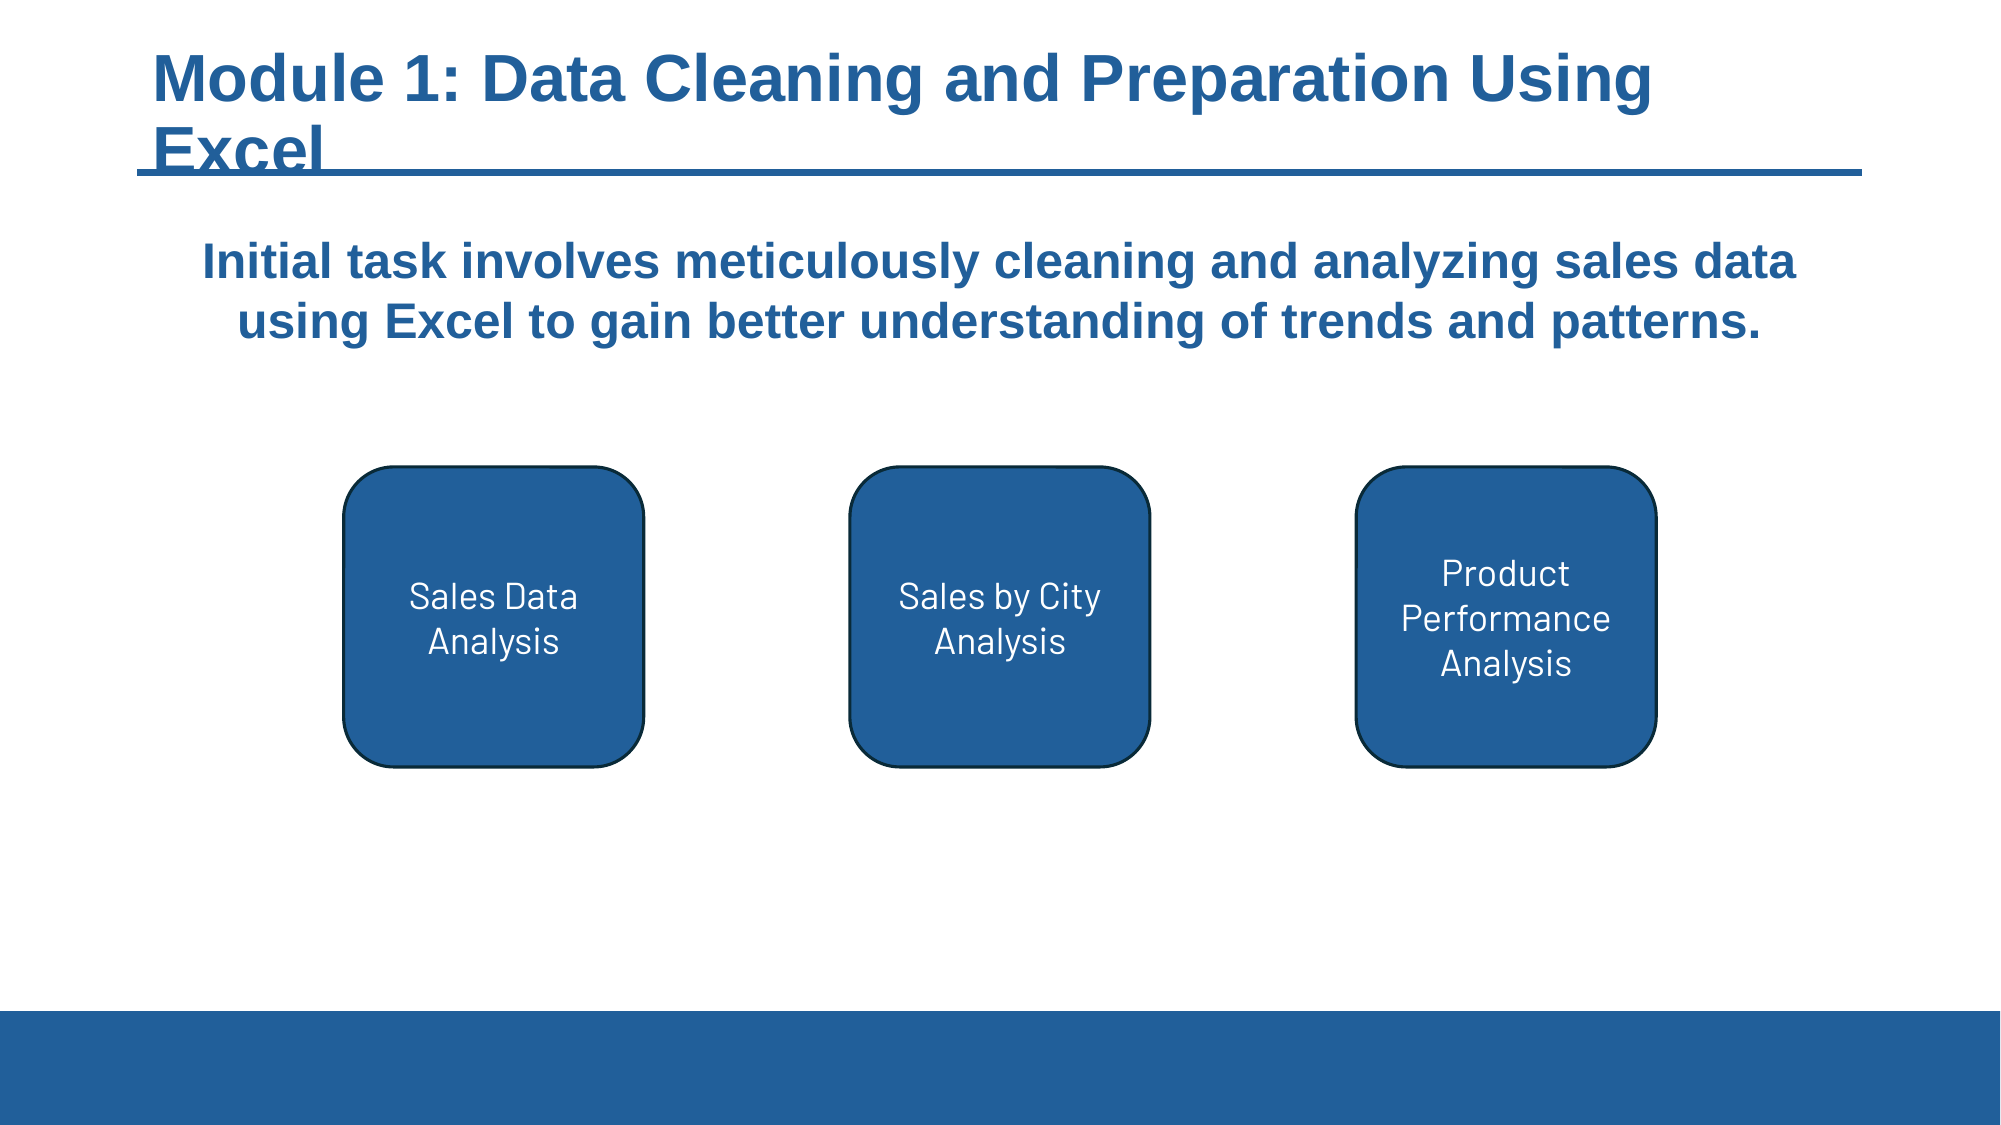

# Module 1: Data Cleaning and Preparation Using Excel
Initial task involves meticulously cleaning and analyzing sales data using Excel to gain better understanding of trends and patterns.
Sales Data Analysis
Sales by City Analysis
Product Performance Analysis